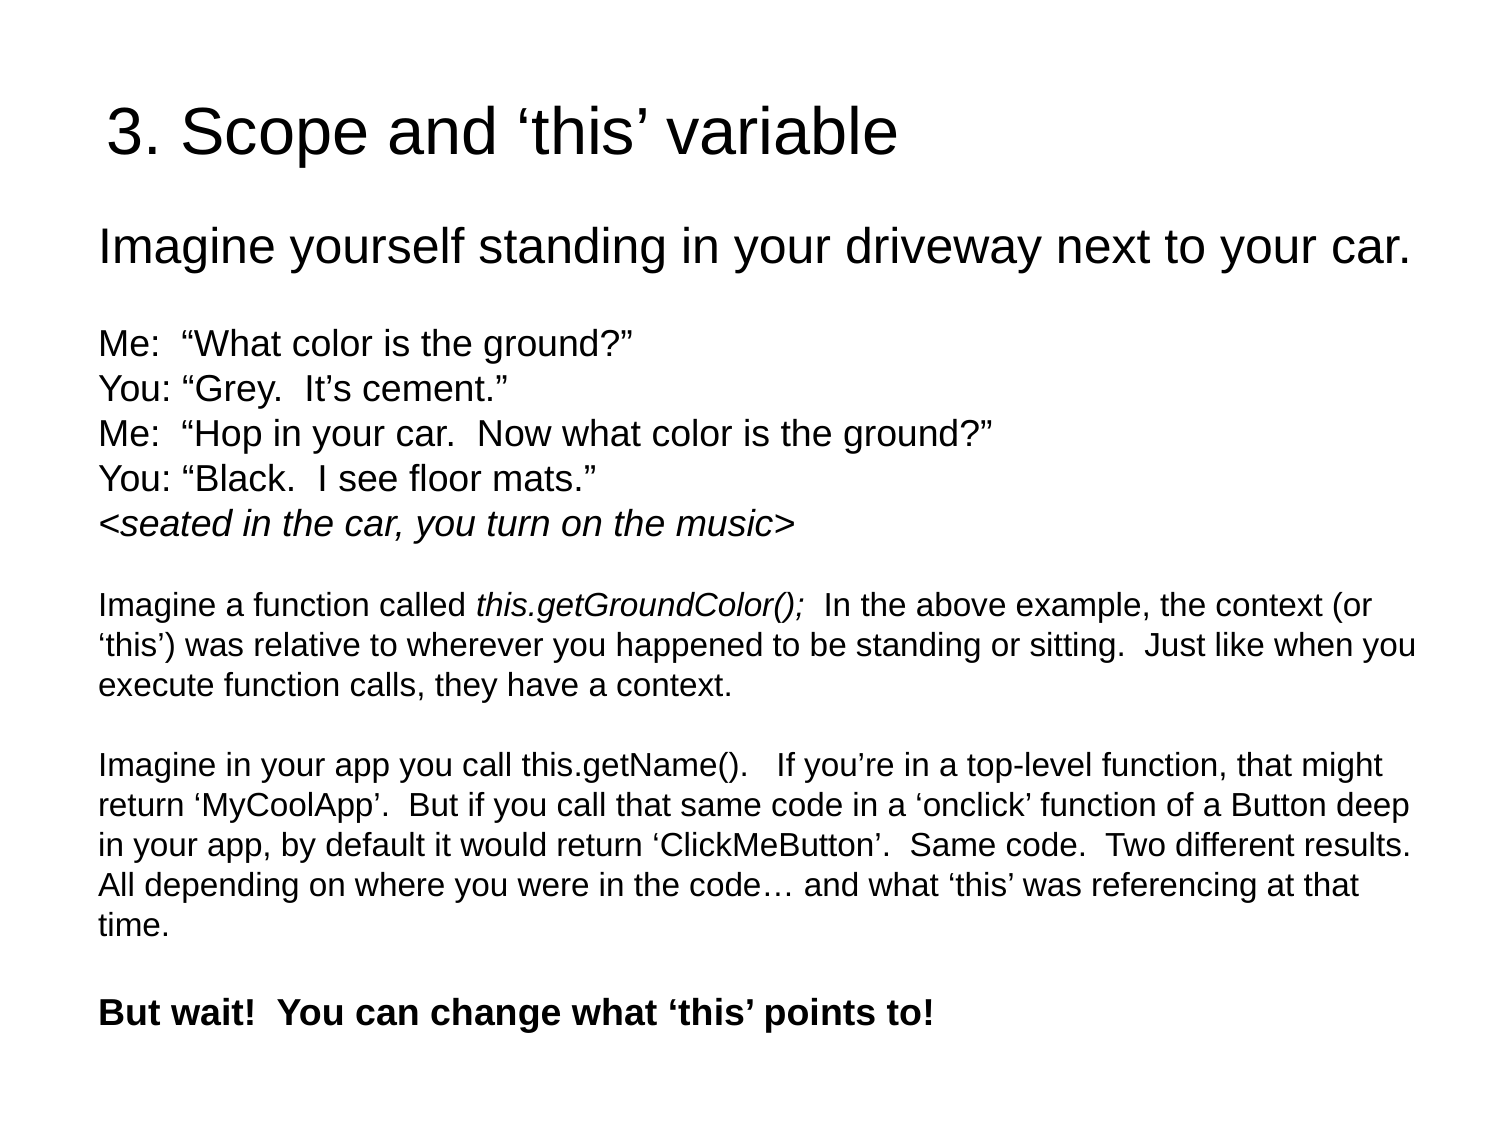

3. Scope and ‘this’ variable
Imagine yourself standing in your driveway next to your car.

Me:  “What color is the ground?”
You: “Grey.  It’s cement.”
Me:  “Hop in your car.  Now what color is the ground?”
You: “Black.  I see floor mats.”
<seated in the car, you turn on the music>

Imagine a function called this.getGroundColor();  In the above example, the context (or ‘this’) was relative to wherever you happened to be standing or sitting.  Just like when you execute function calls, they have a context.

Imagine in your app you call this.getName().   If you’re in a top-level function, that might return ‘MyCoolApp’.  But if you call that same code in a ‘onclick’ function of a Button deep in your app, by default it would return ‘ClickMeButton’.  Same code.  Two different results.  All depending on where you were in the code… and what ‘this’ was referencing at that time.

But wait!  You can change what ‘this’ points to!